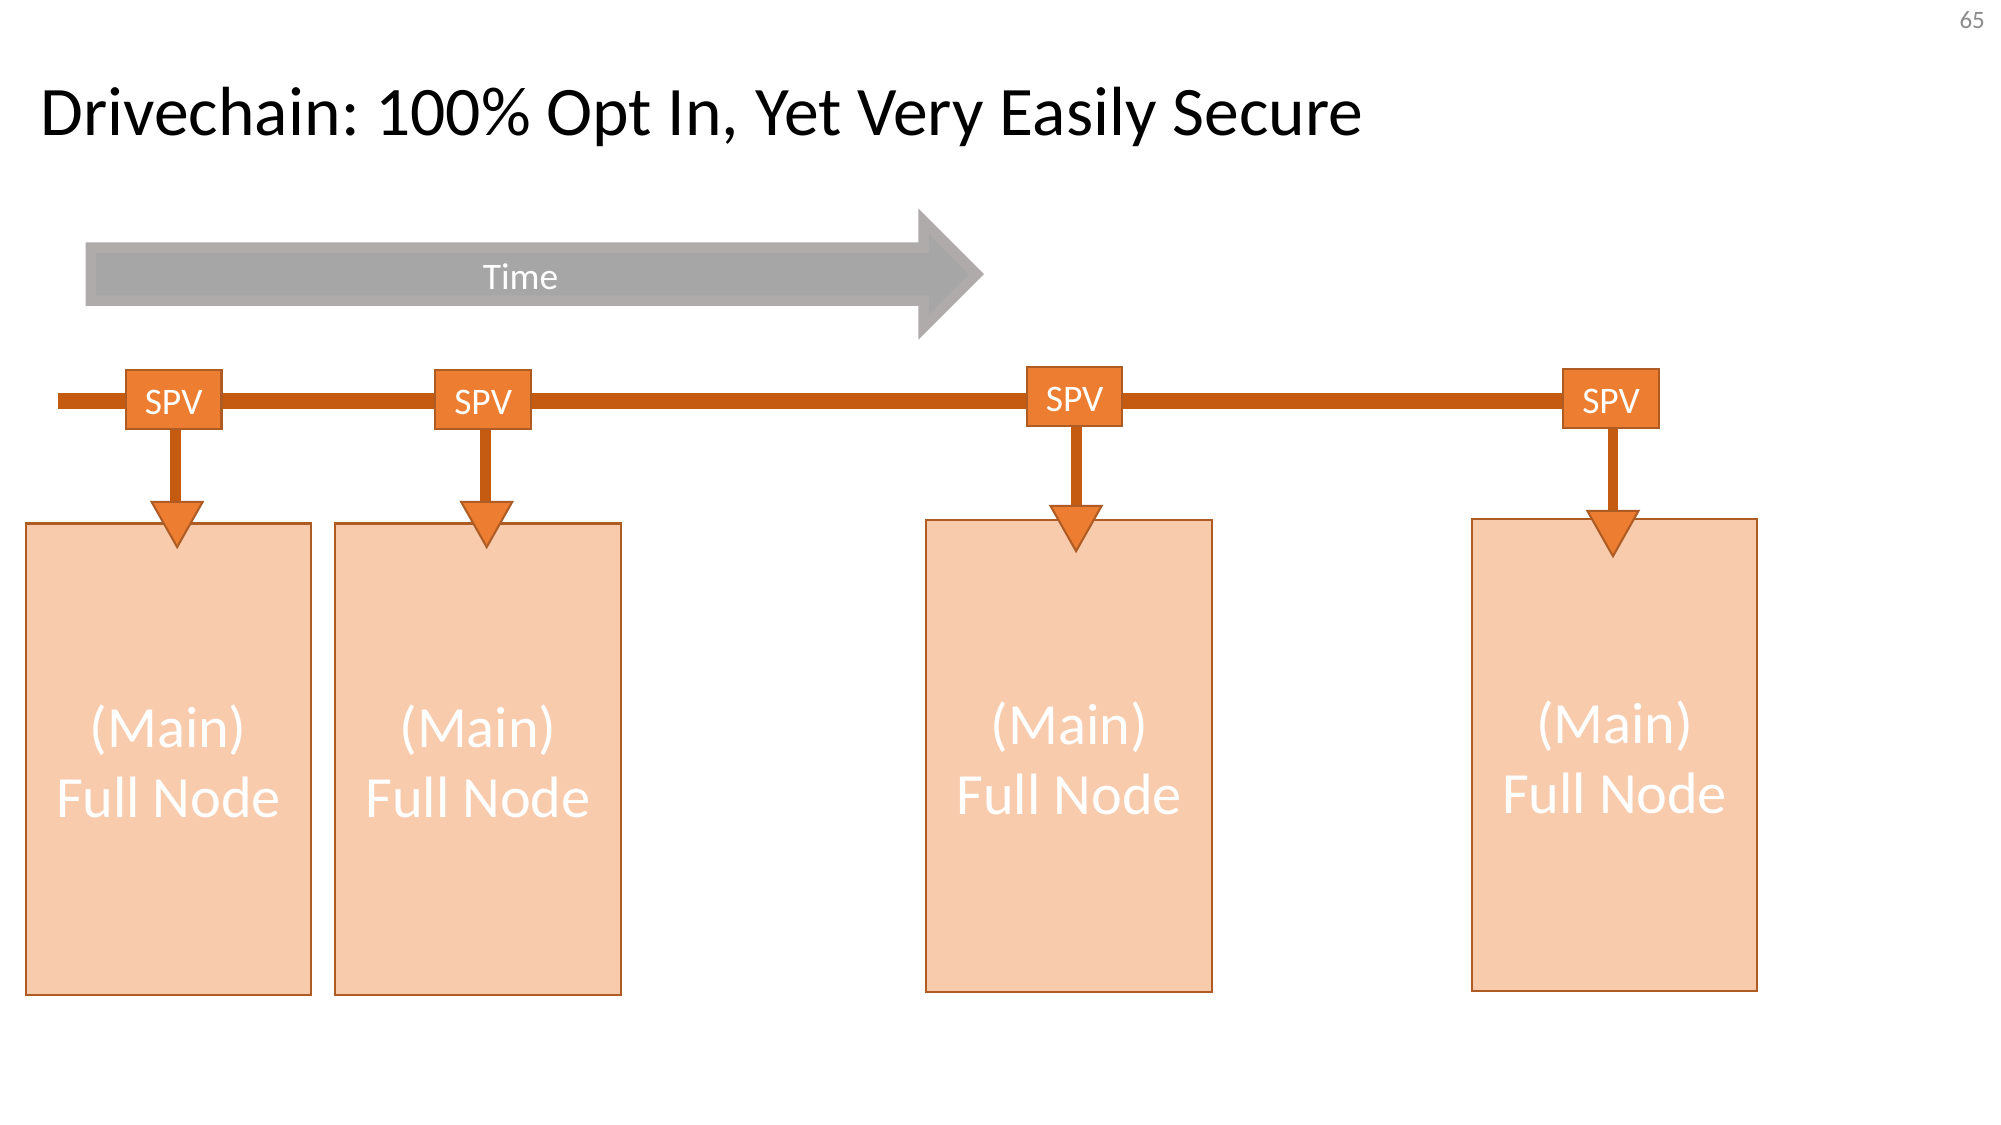

65
# Drivechain: 100% Opt In, Yet Very Easily Secure
Time
SPV
SPV
SPV
SPV

(Main)
Full Node
(Main)
Full Node
(Main)
Full Node
(Main)
Full Node